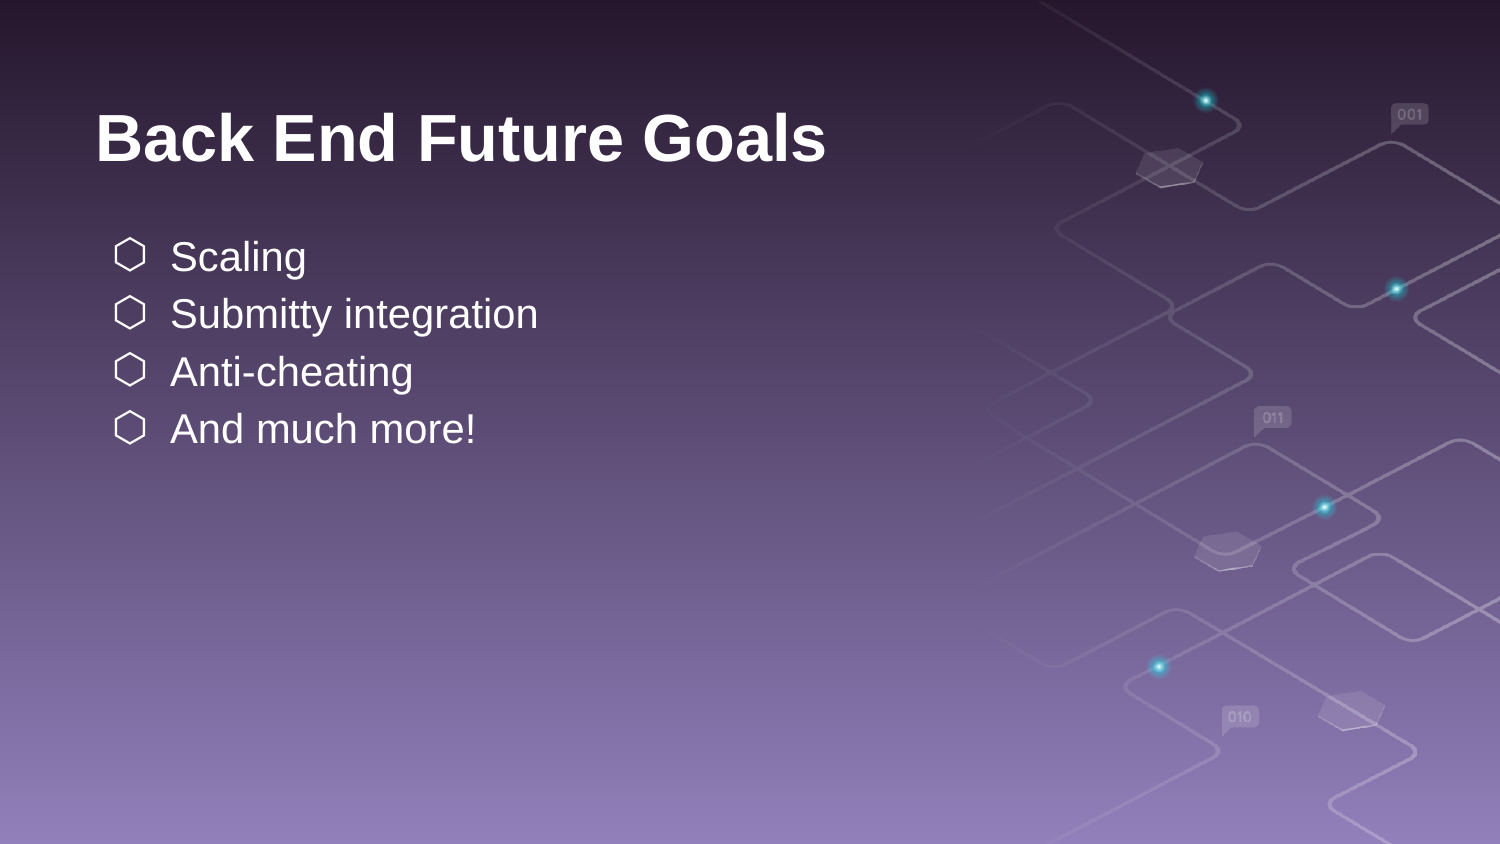

# Back End Future Goals
Scaling
Submitty integration
Anti-cheating
And much more!